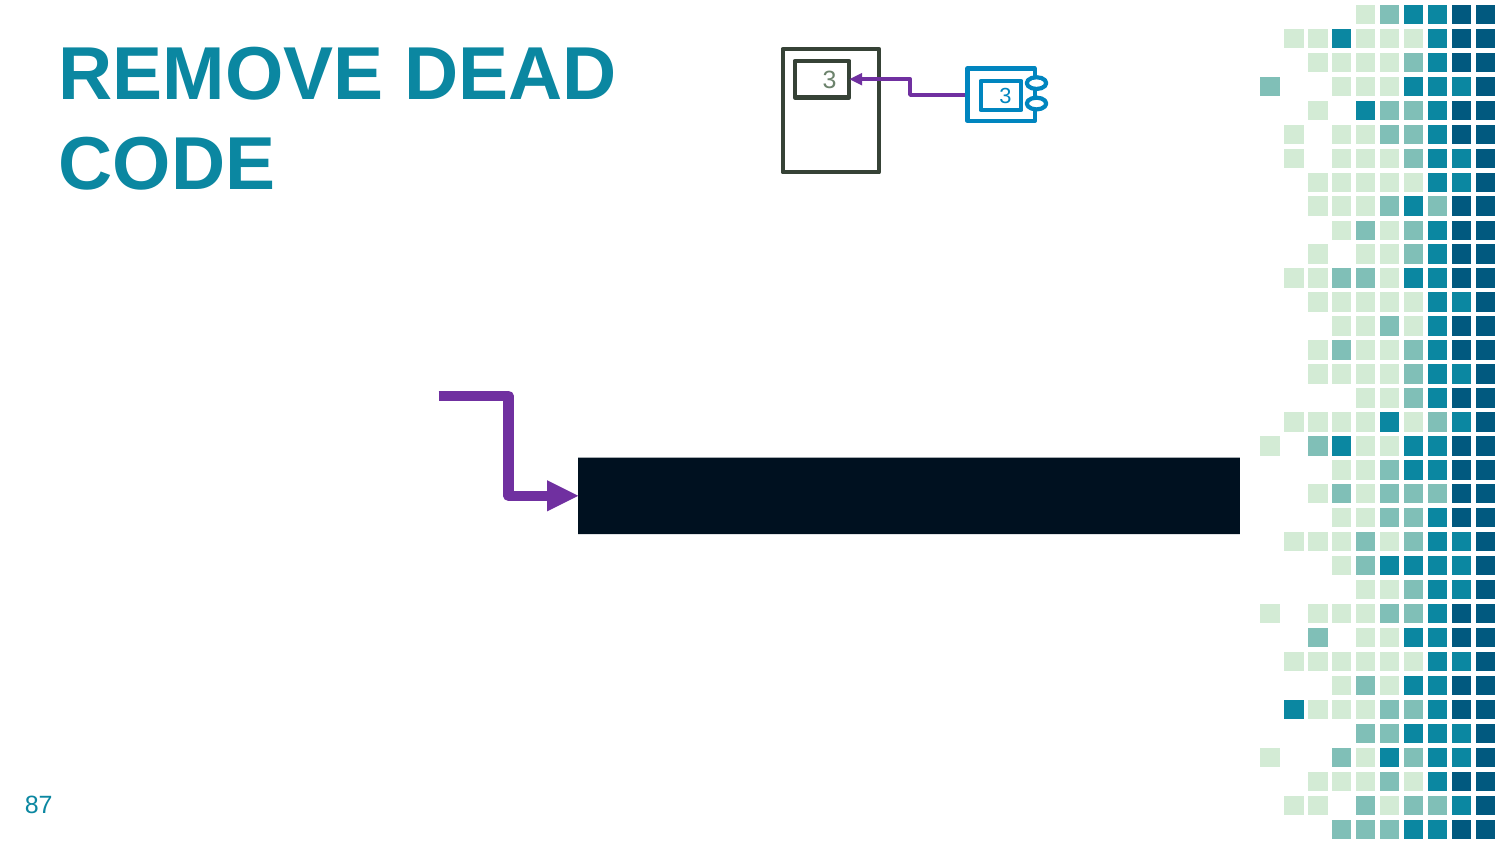

3

3

# REMOVE DEAD CODE

87